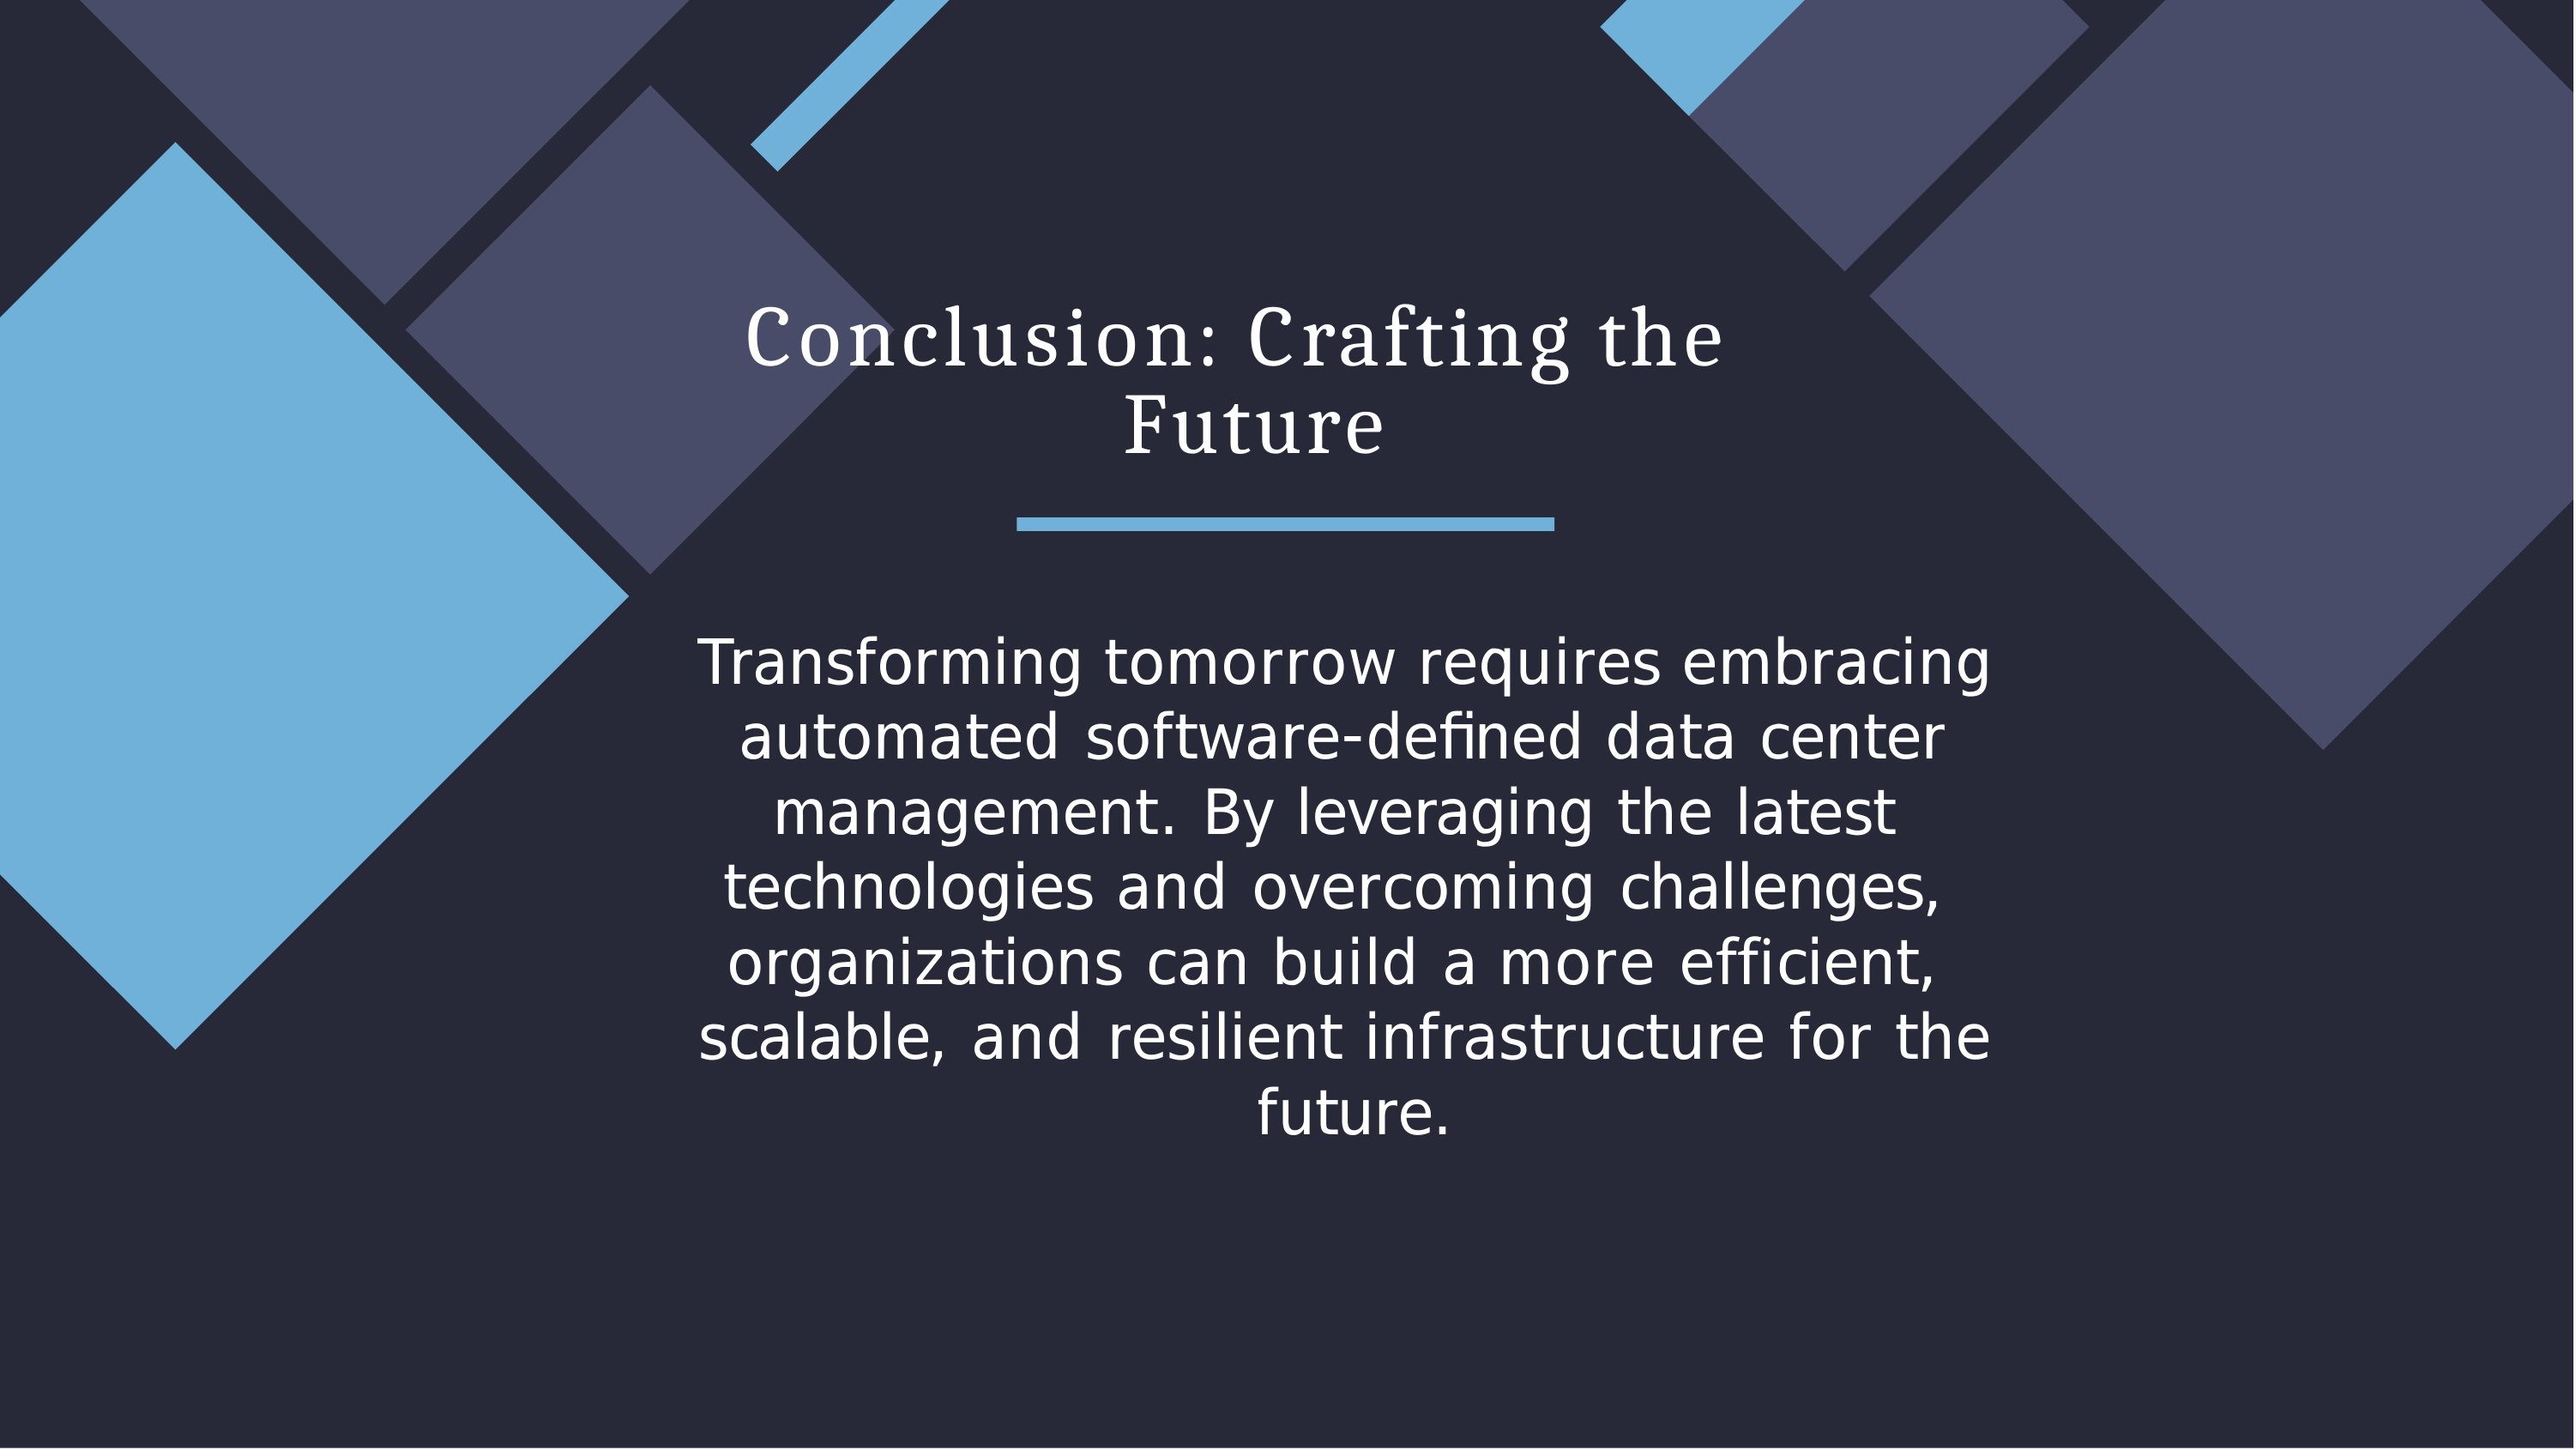

# Conclusion: Crafting the  Future

Transforming tomorrow requires embracing  automated software-deﬁned data center  management. By leveraging the latest  technologies and overcoming challenges,  organizations can build a more eﬃcient,  scalable, and resilient infrastructure for the  future.